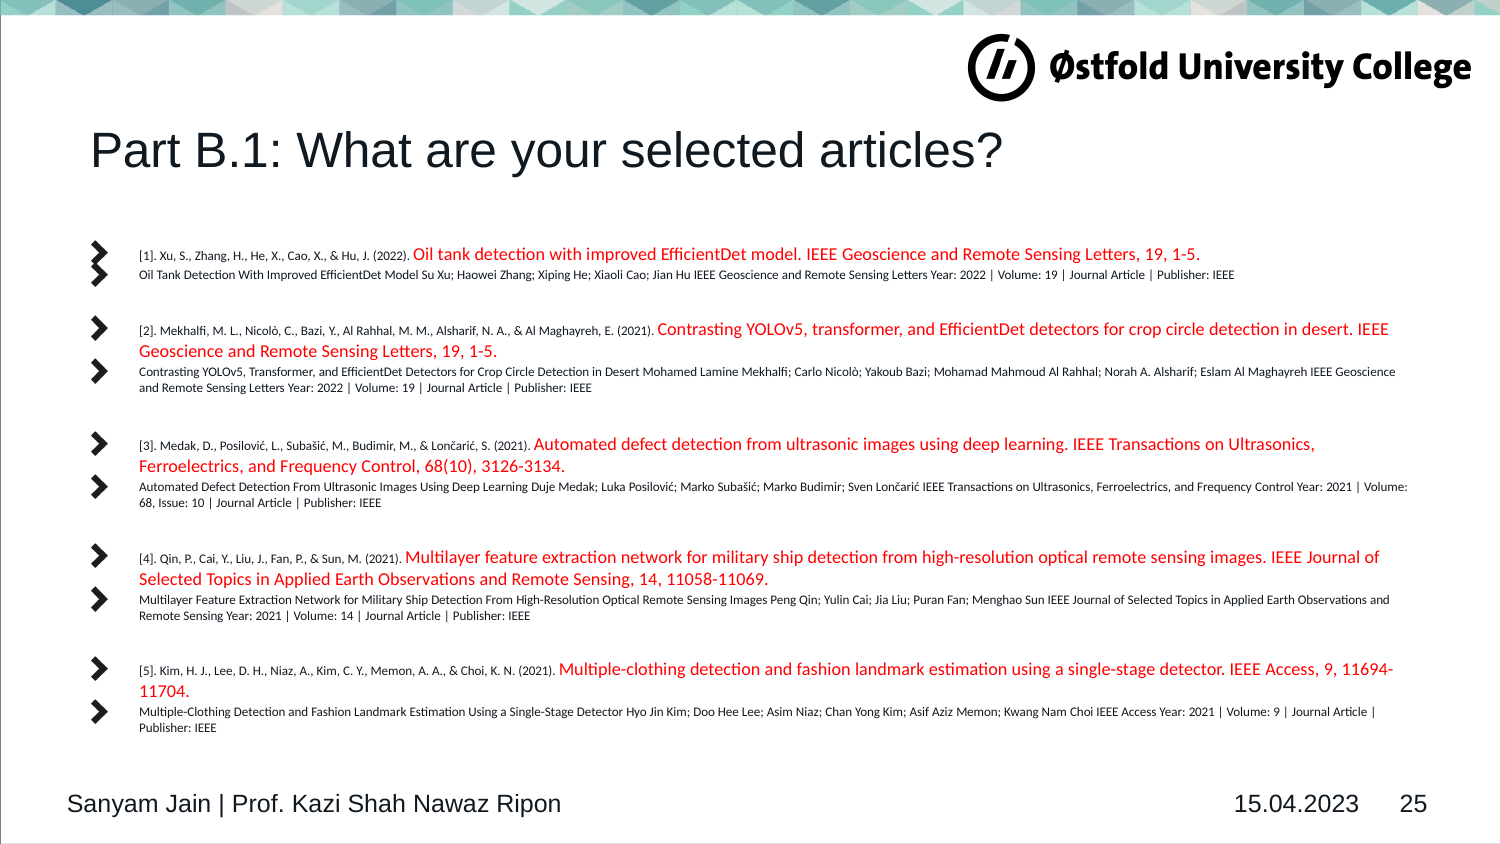

# Part B.1: What are your selected articles?

[1]. Xu, S., Zhang, H., He, X., Cao, X., & Hu, J. (2022). Oil tank detection with improved EfficientDet model. IEEE Geoscience and Remote Sensing Letters, 19, 1-5.
Oil Tank Detection With Improved EfficientDet Model Su Xu; Haowei Zhang; Xiping He; Xiaoli Cao; Jian Hu IEEE Geoscience and Remote Sensing Letters Year: 2022 | Volume: 19 | Journal Article | Publisher: IEEE
[2]. Mekhalfi, M. L., Nicolò, C., Bazi, Y., Al Rahhal, M. M., Alsharif, N. A., & Al Maghayreh, E. (2021). Contrasting YOLOv5, transformer, and EfficientDet detectors for crop circle detection in desert. IEEE Geoscience and Remote Sensing Letters, 19, 1-5.
Contrasting YOLOv5, Transformer, and EfficientDet Detectors for Crop Circle Detection in Desert Mohamed Lamine Mekhalfi; Carlo Nicolò; Yakoub Bazi; Mohamad Mahmoud Al Rahhal; Norah A. Alsharif; Eslam Al Maghayreh IEEE Geoscience and Remote Sensing Letters Year: 2022 | Volume: 19 | Journal Article | Publisher: IEEE

[3]. Medak, D., Posilović, L., Subašić, M., Budimir, M., & Lončarić, S. (2021). Automated defect detection from ultrasonic images using deep learning. IEEE Transactions on Ultrasonics, Ferroelectrics, and Frequency Control, 68(10), 3126-3134.
Automated Defect Detection From Ultrasonic Images Using Deep Learning Duje Medak; Luka Posilović; Marko Subašić; Marko Budimir; Sven Lončarić IEEE Transactions on Ultrasonics, Ferroelectrics, and Frequency Control Year: 2021 | Volume: 68, Issue: 10 | Journal Article | Publisher: IEEE
[4]. Qin, P., Cai, Y., Liu, J., Fan, P., & Sun, M. (2021). Multilayer feature extraction network for military ship detection from high-resolution optical remote sensing images. IEEE Journal of Selected Topics in Applied Earth Observations and Remote Sensing, 14, 11058-11069.
Multilayer Feature Extraction Network for Military Ship Detection From High-Resolution Optical Remote Sensing Images Peng Qin; Yulin Cai; Jia Liu; Puran Fan; Menghao Sun IEEE Journal of Selected Topics in Applied Earth Observations and Remote Sensing Year: 2021 | Volume: 14 | Journal Article | Publisher: IEEE
[5]. Kim, H. J., Lee, D. H., Niaz, A., Kim, C. Y., Memon, A. A., & Choi, K. N. (2021). Multiple-clothing detection and fashion landmark estimation using a single-stage detector. IEEE Access, 9, 11694-11704.
Multiple-Clothing Detection and Fashion Landmark Estimation Using a Single-Stage Detector Hyo Jin Kim; Doo Hee Lee; Asim Niaz; Chan Yong Kim; Asif Aziz Memon; Kwang Nam Choi IEEE Access Year: 2021 | Volume: 9 | Journal Article | Publisher: IEEE

Sanyam Jain | Prof. Kazi Shah Nawaz Ripon
25
15.04.2023